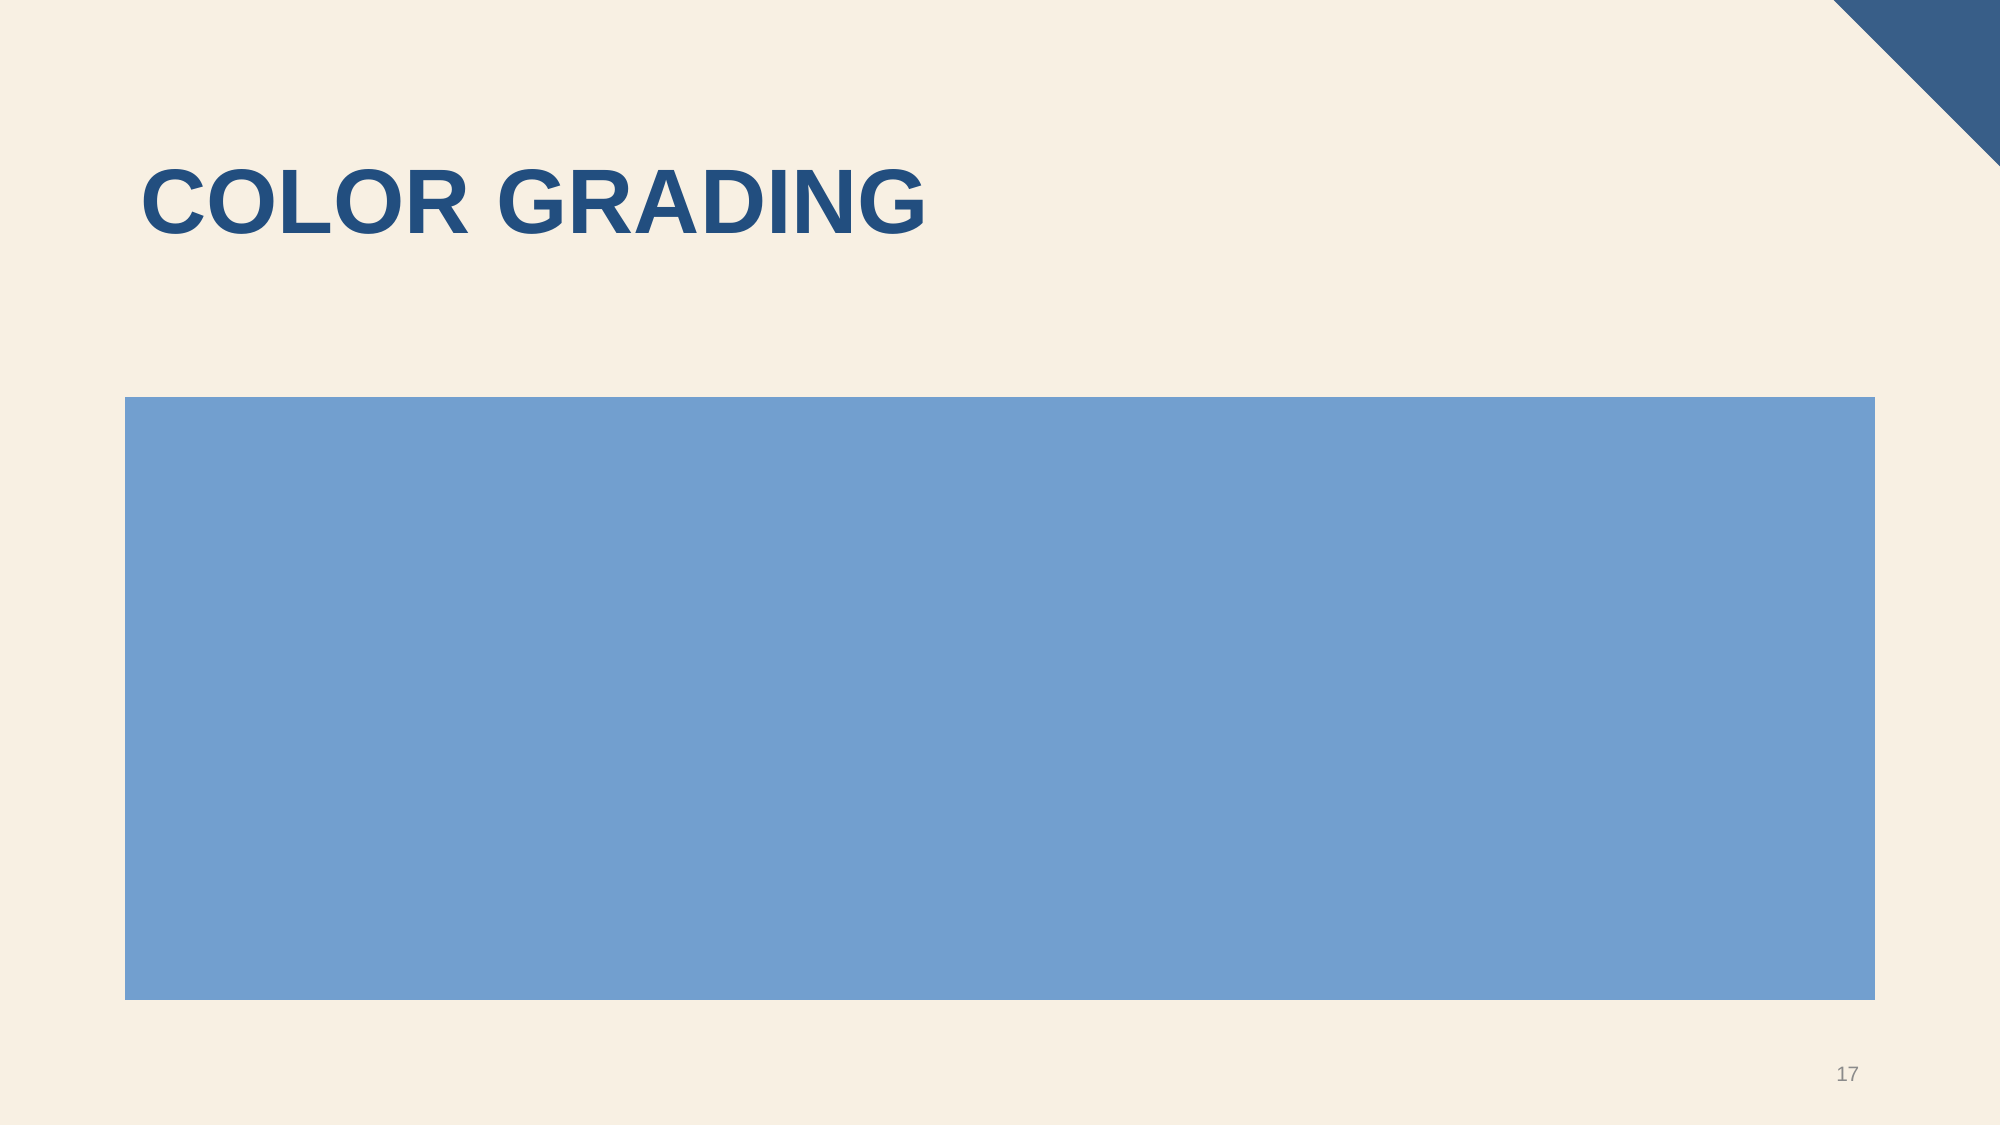

# Color Grading
1. Color grading gave the ad a warm, professional tone.
2.Natural skin tones were preserved while enhancing product color.
3.Shadows and highlights were balanced for depth and clarity.
4.Leather textures were made to pop subtly using contrast.
5.The overall palette matched Dulla’s sophisticated brand identity

17